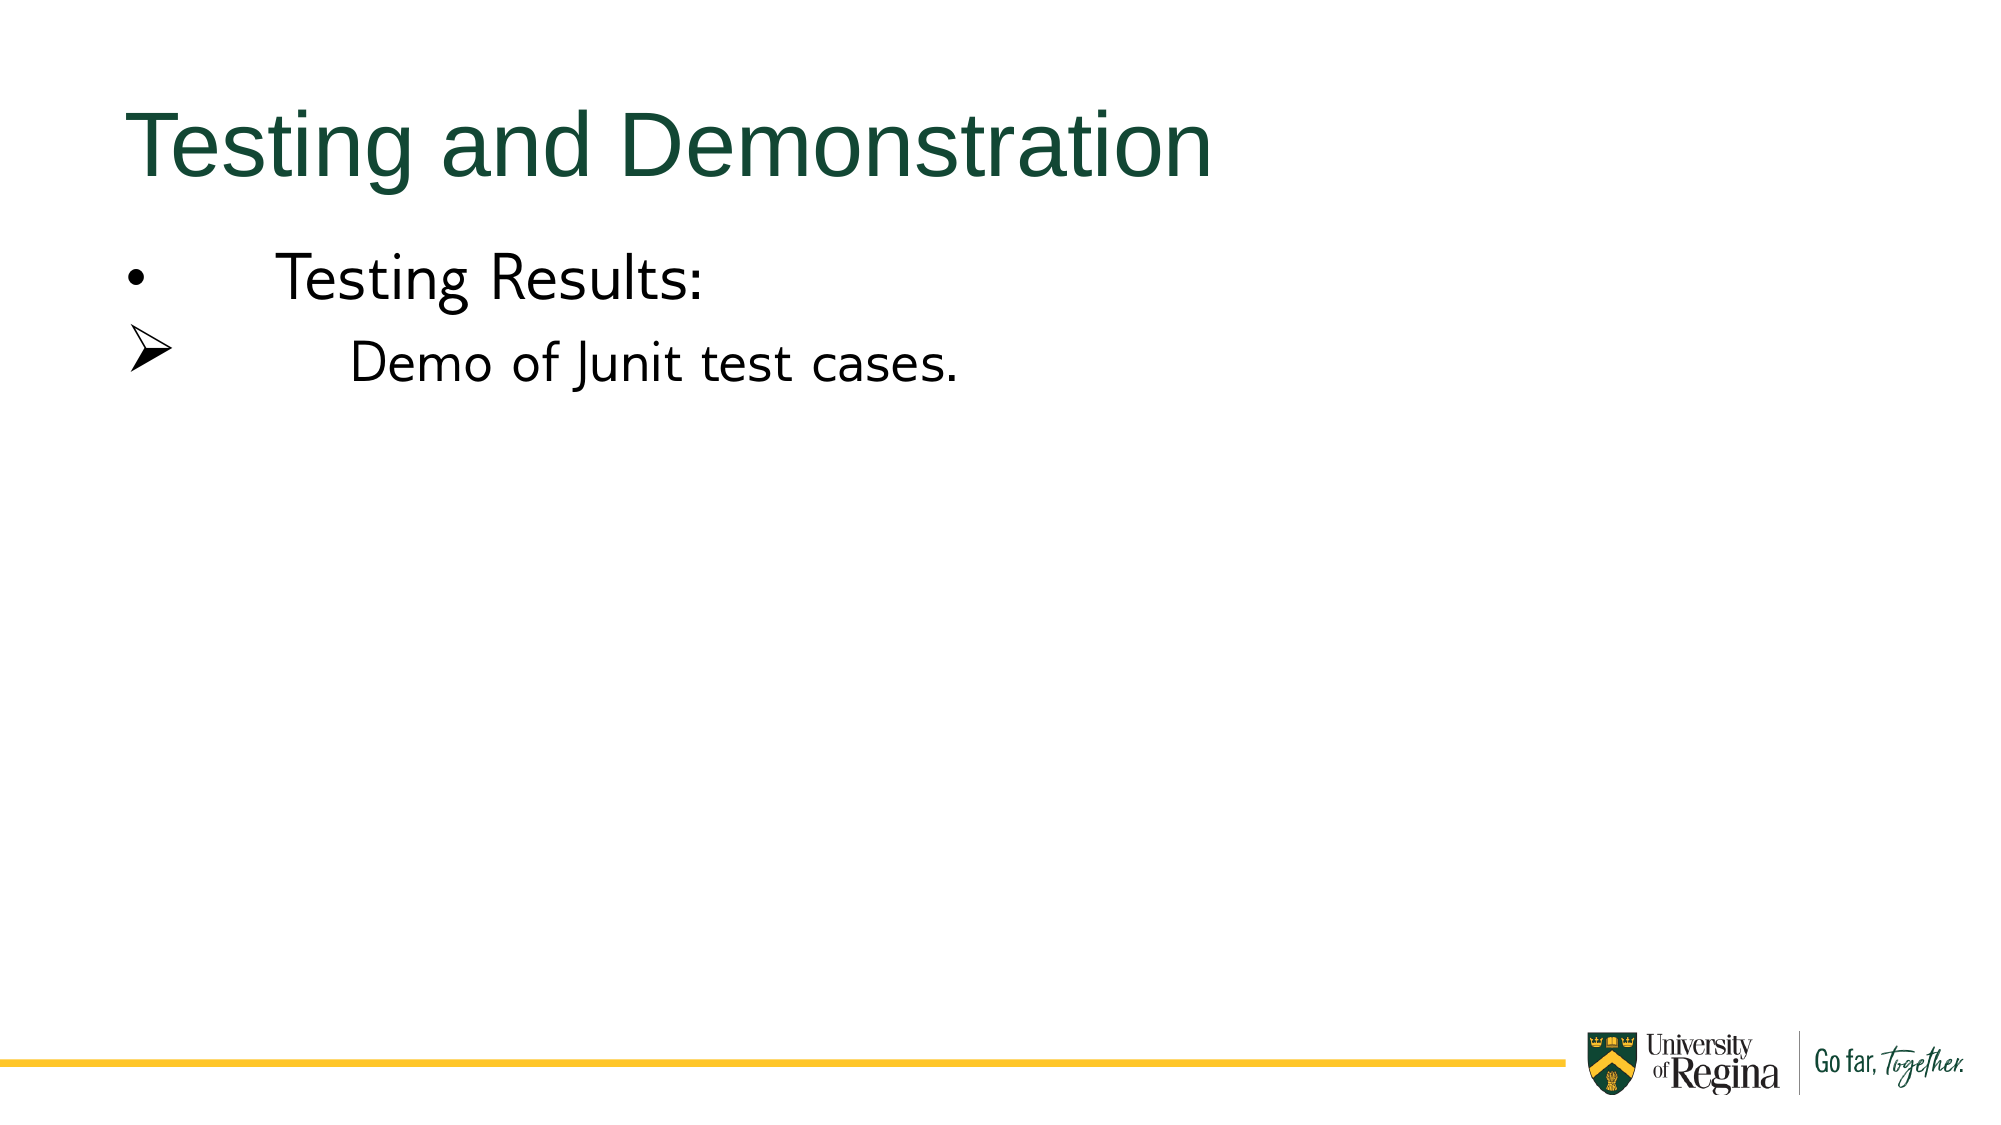

Testing and Demonstration
•	Testing Results:
	Demo of Junit test cases.